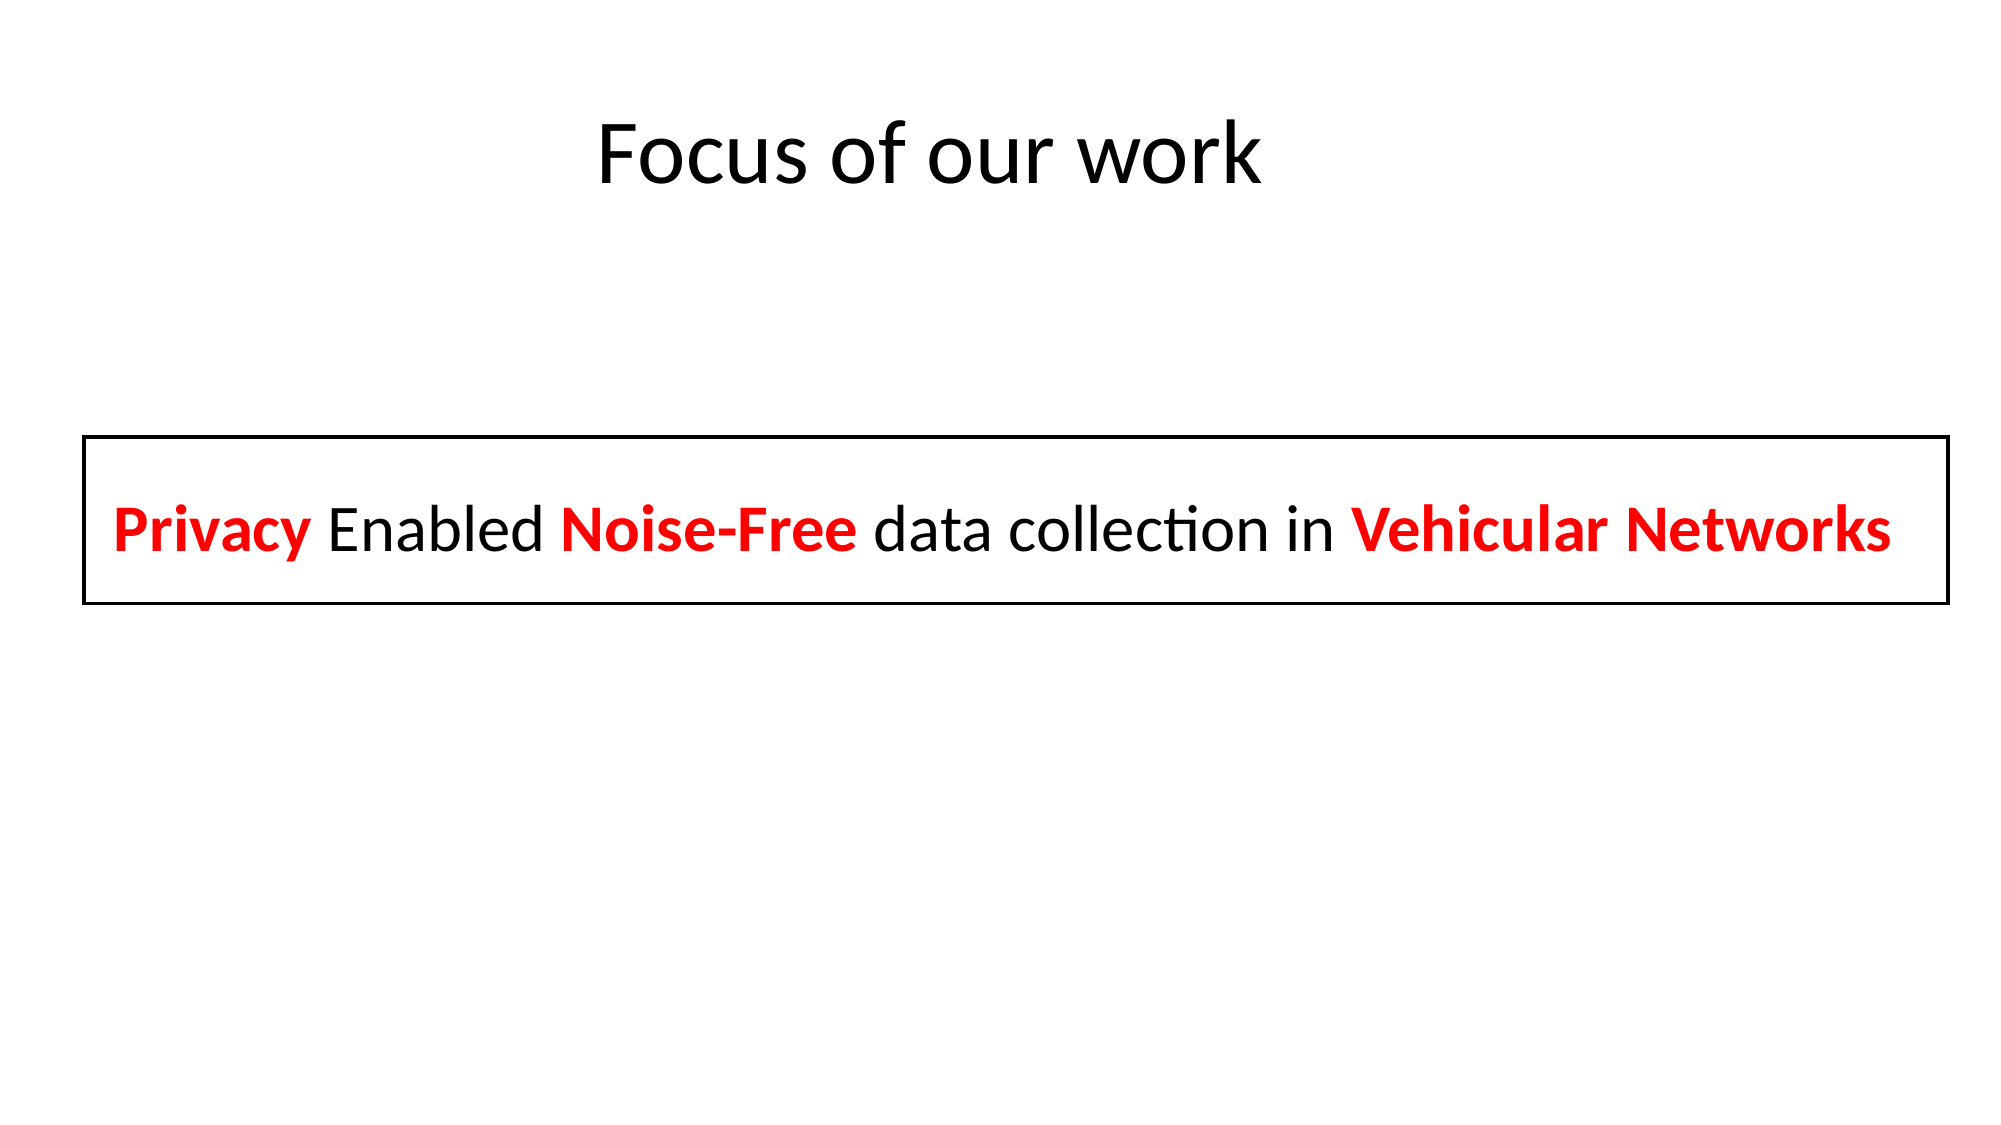

# Focus of our work
 Privacy Enabled Noise-Free data collection in Vehicular Networks